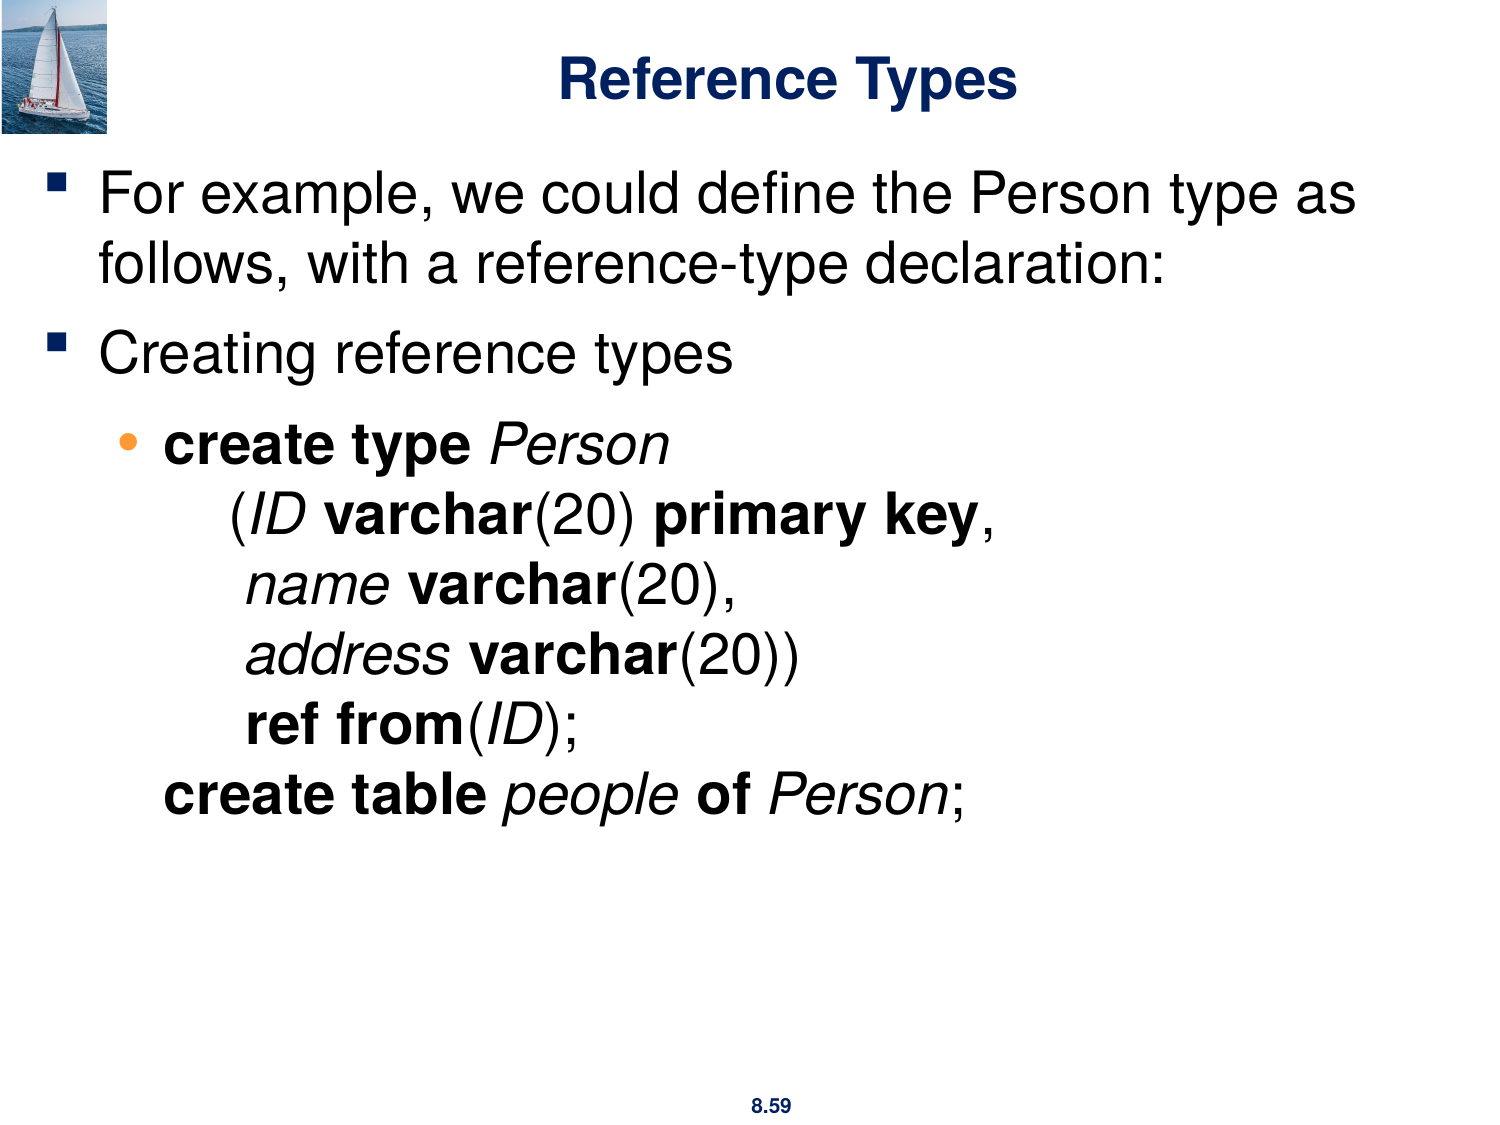

# Reference Types
For example, we could define the Person type as follows, with a reference-type declaration:
Creating reference types
create type Person
    (ID varchar(20) primary key,
     name varchar(20),
     address varchar(20))
     ref from(ID);
create table people of Person;